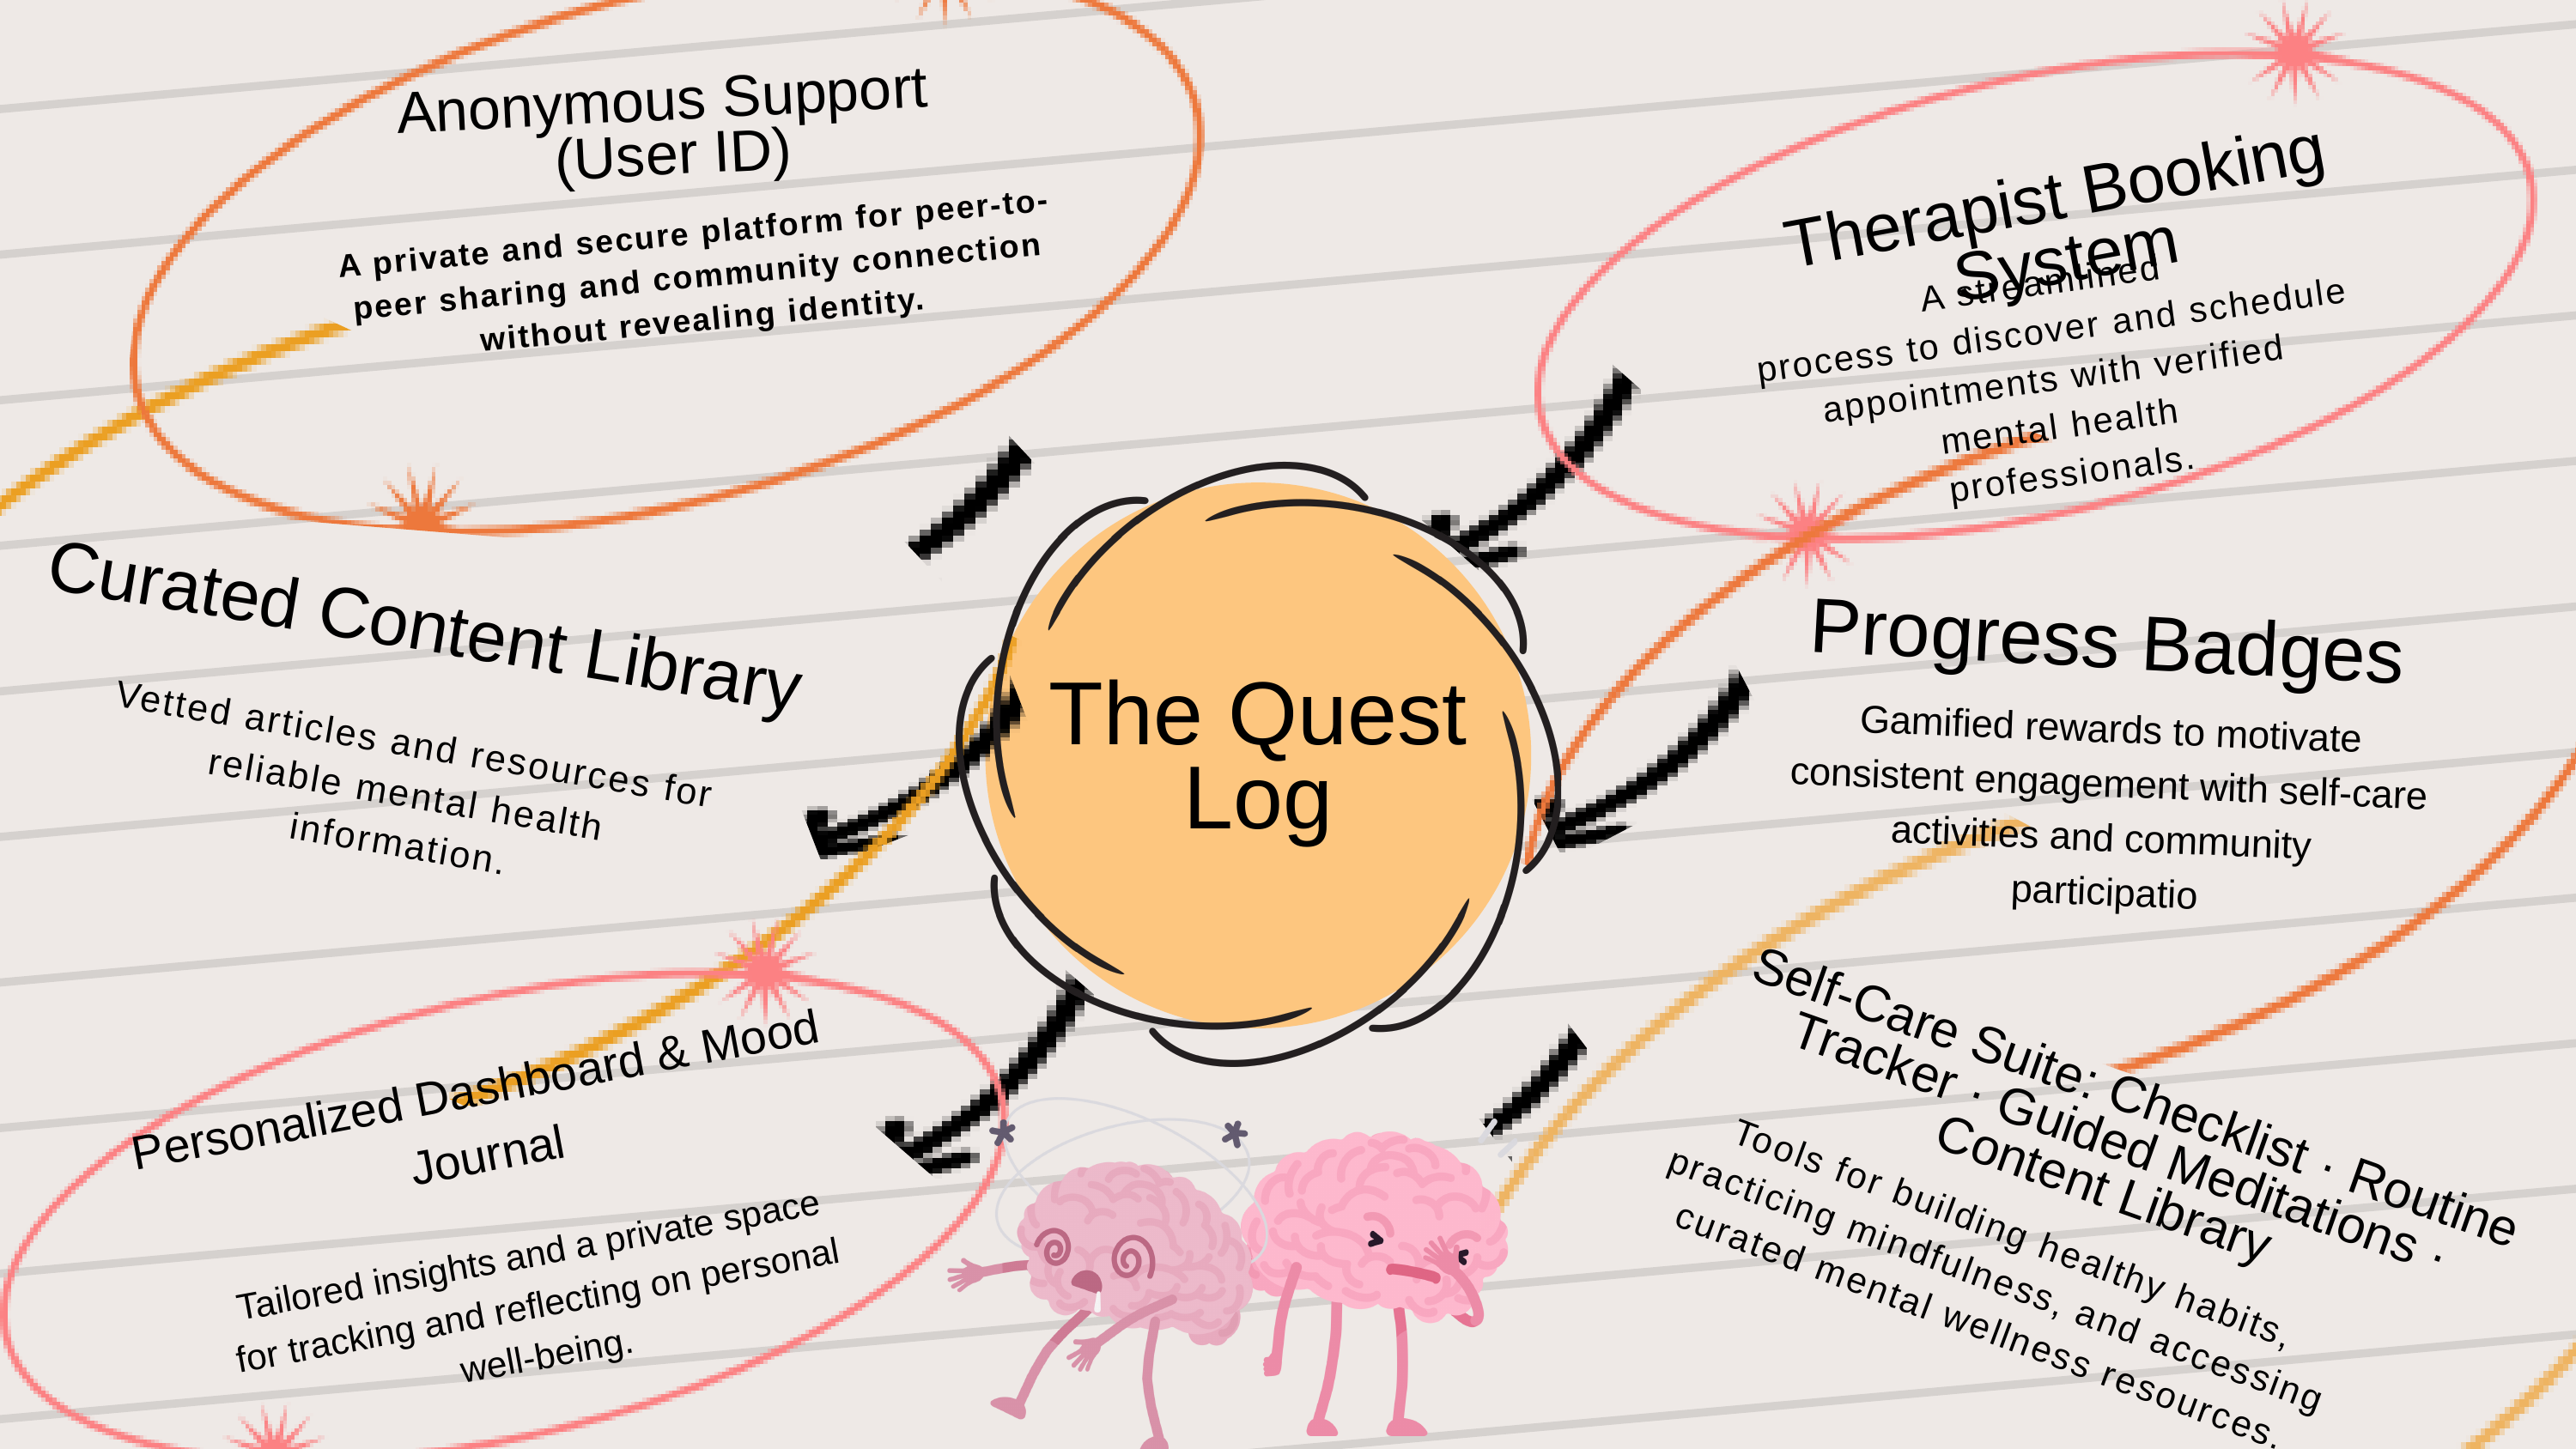

Anonymous Support
 (User ID)
Therapist Booking System
A private and secure platform for peer-to-peer sharing and community connection without revealing identity.

A streamlined
process to discover and schedule appointments with verified
mental health
professionals.

Progress Badges
Curated Content Library

The Quest
Log
Gamified rewards to motivate consistent engagement with self-care activities and community
participatio
Vetted articles and resources for reliable mental health information.

Personalized Dashboard & Mood Journal
Self-Care Suite: Checklist · Routine Tracker · Guided Meditations · Content Library

Tools for building healthy habits, practicing mindfulness, and accessing curated mental wellness resources.
Tailored insights and a private space for tracking and reflecting on personal well-being.